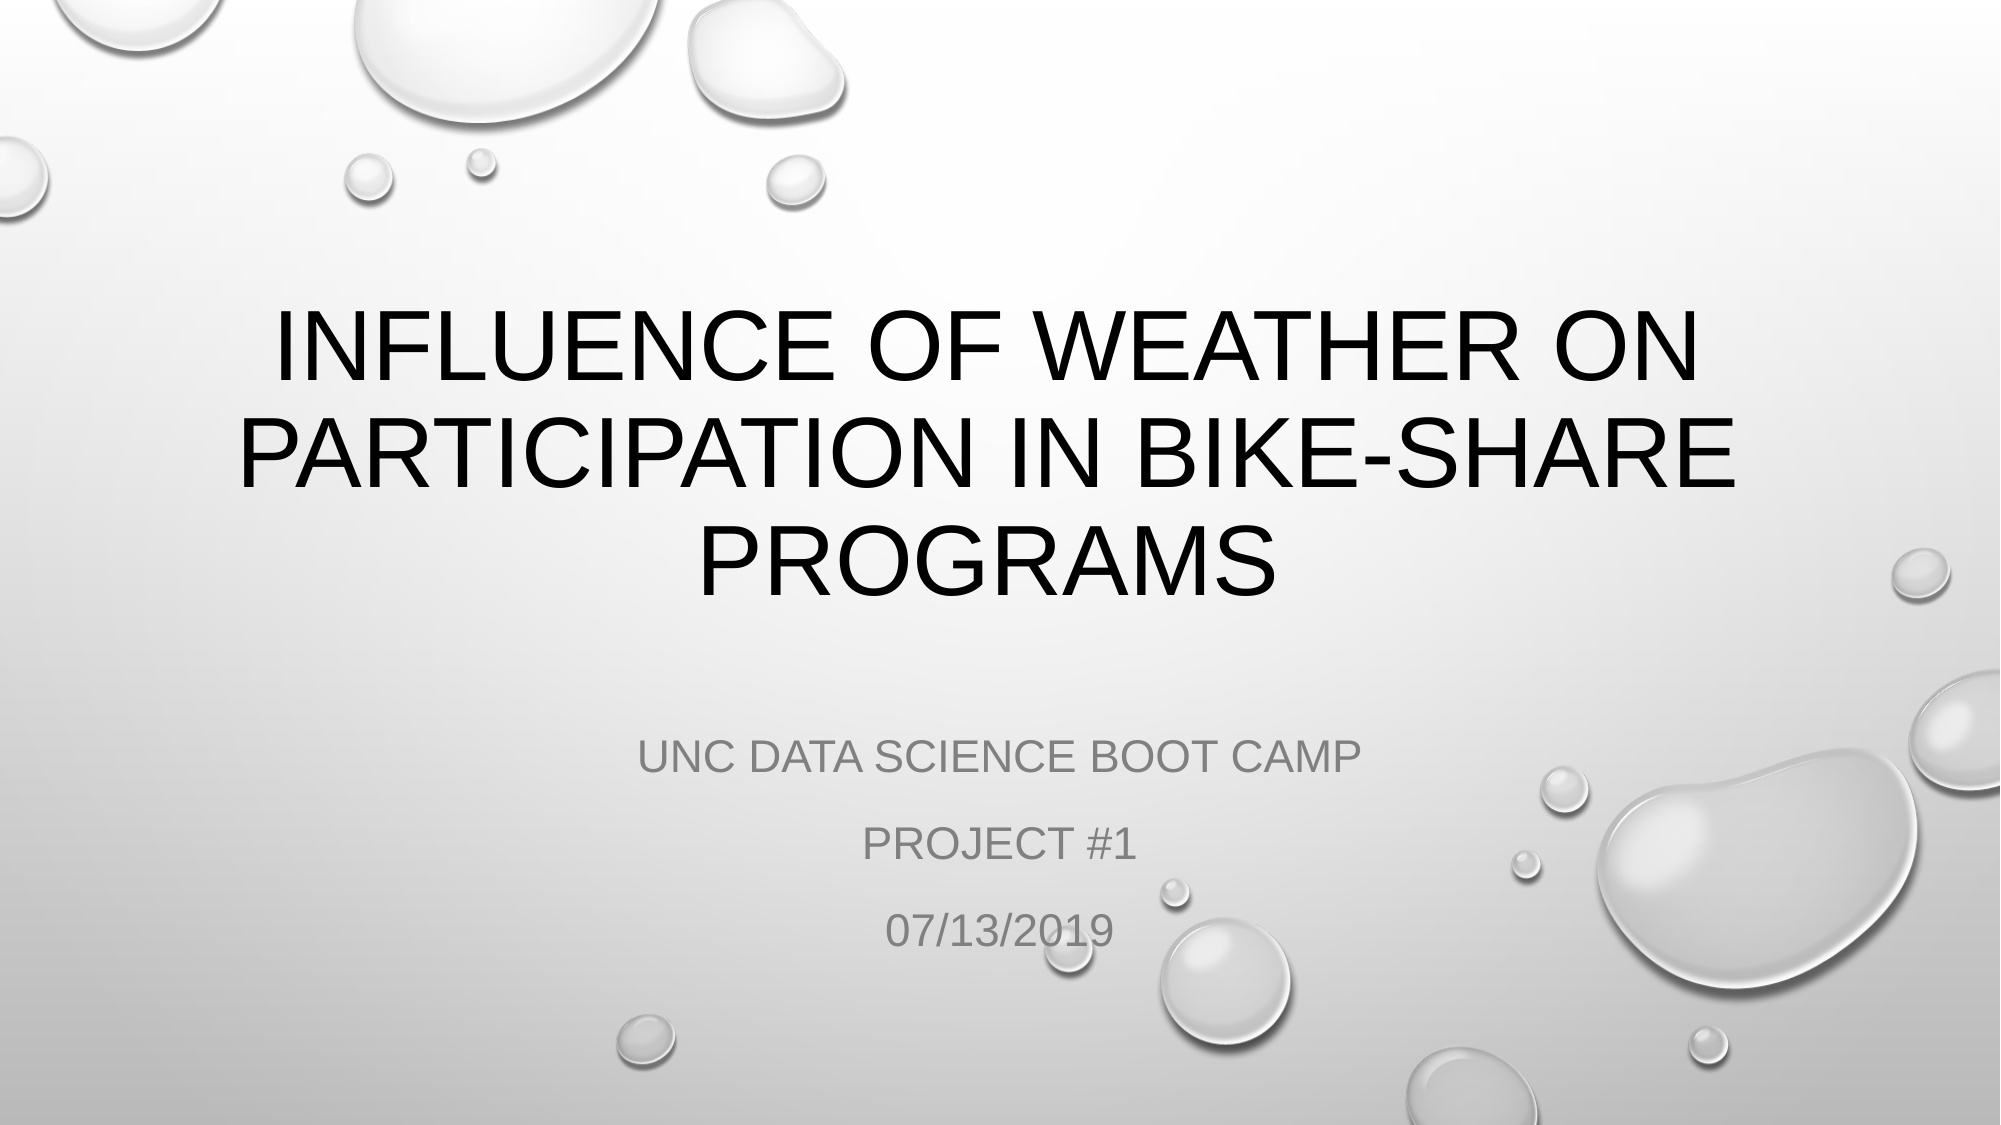

# Influence of weather on participation in bike-share programs
UNC Data Science Boot Camp
Project #1
07/13/2019